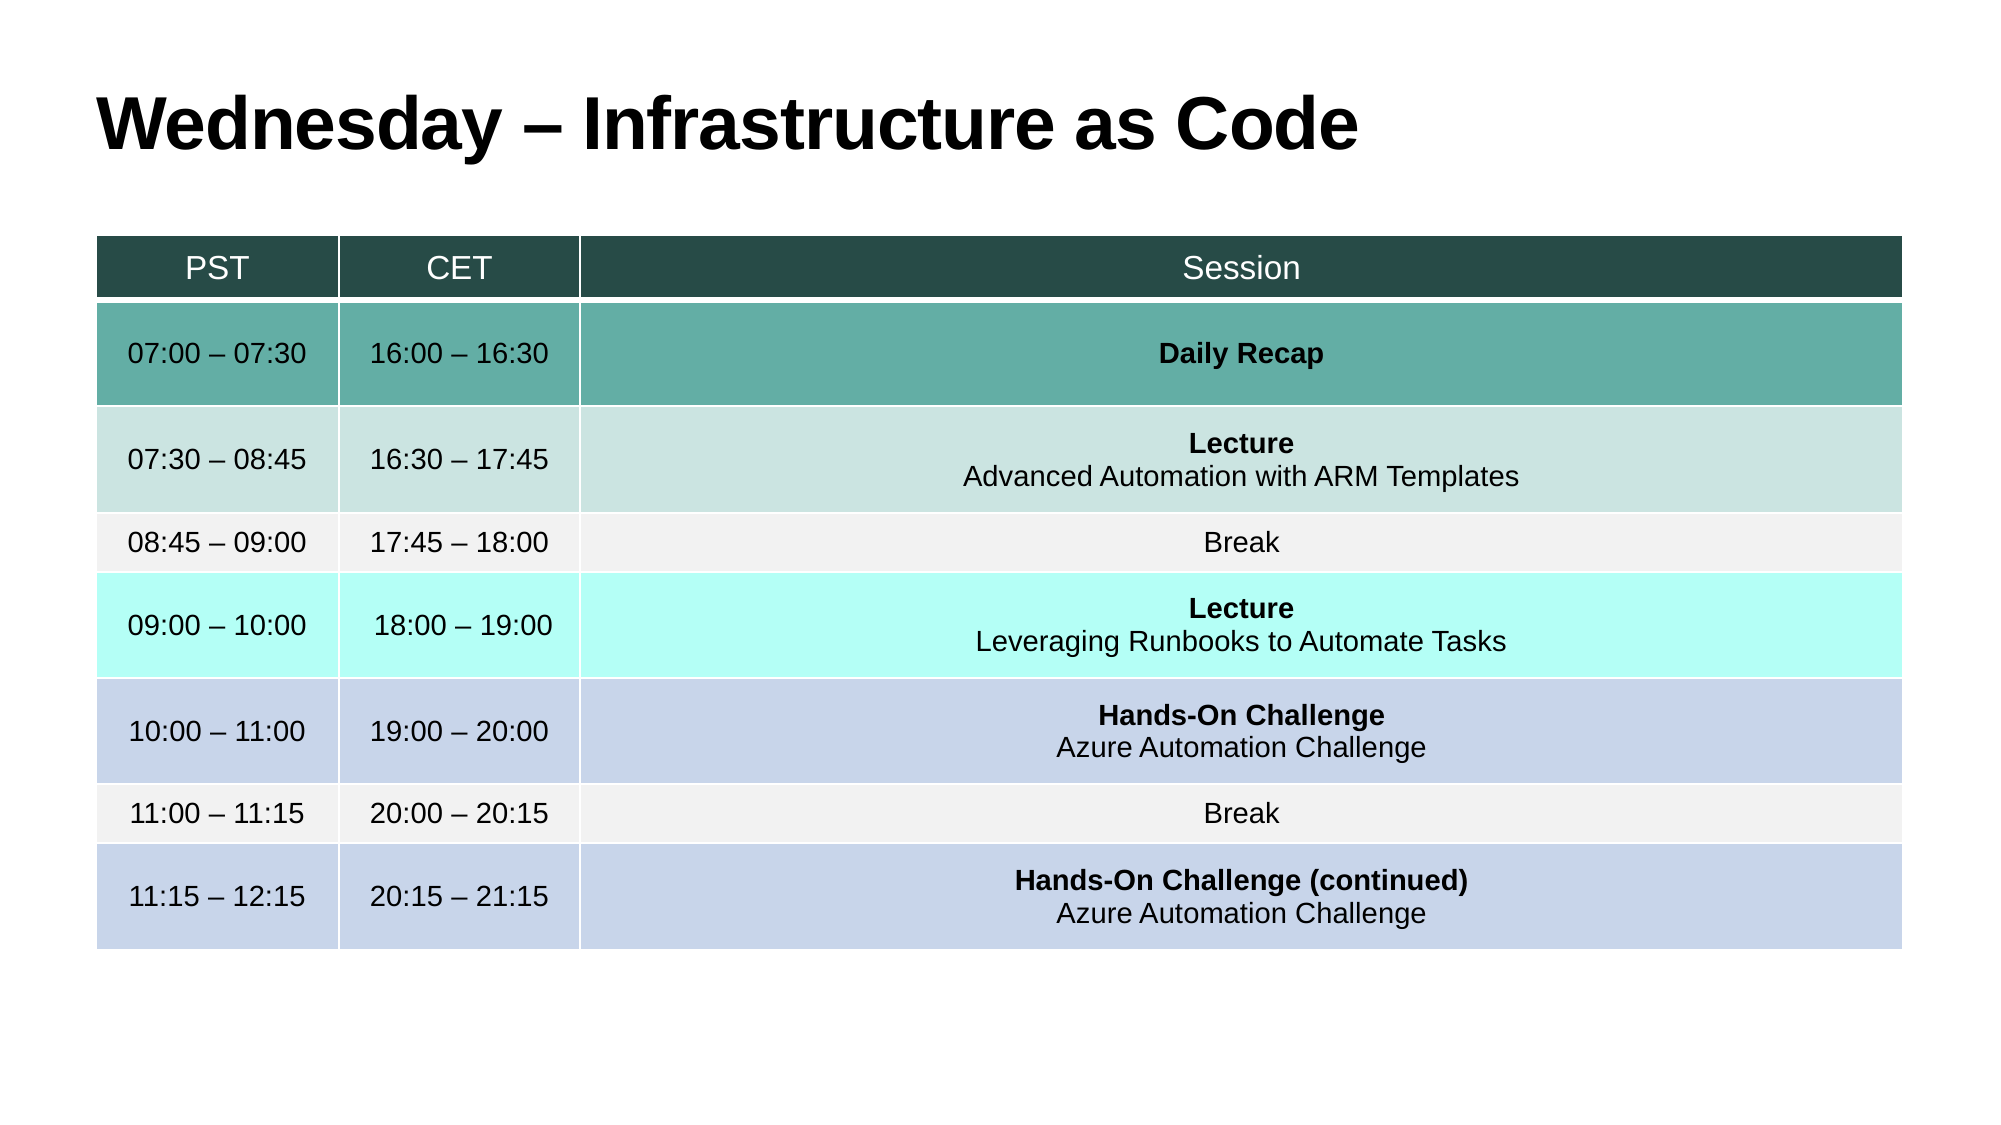

# Wednesday – Infrastructure as Code
| PST | CET | Session |
| --- | --- | --- |
| 07:00 – 07:30 | 16:00 – 16:30 | Daily Recap |
| 07:30 – 08:45 | 16:30 – 17:45 | Lecture Advanced Automation with ARM Templates |
| 08:45 – 09:00 | 17:45 – 18:00 | Break |
| 09:00 – 10:00 | 18:00 – 19:00 | Lecture Leveraging Runbooks to Automate Tasks |
| 10:00 – 11:00 | 19:00 – 20:00 | Hands-On Challenge Azure Automation Challenge |
| 11:00 – 11:15 | 20:00 – 20:15 | Break |
| 11:15 – 12:15 | 20:15 – 21:15 | Hands-On Challenge (continued) Azure Automation Challenge |